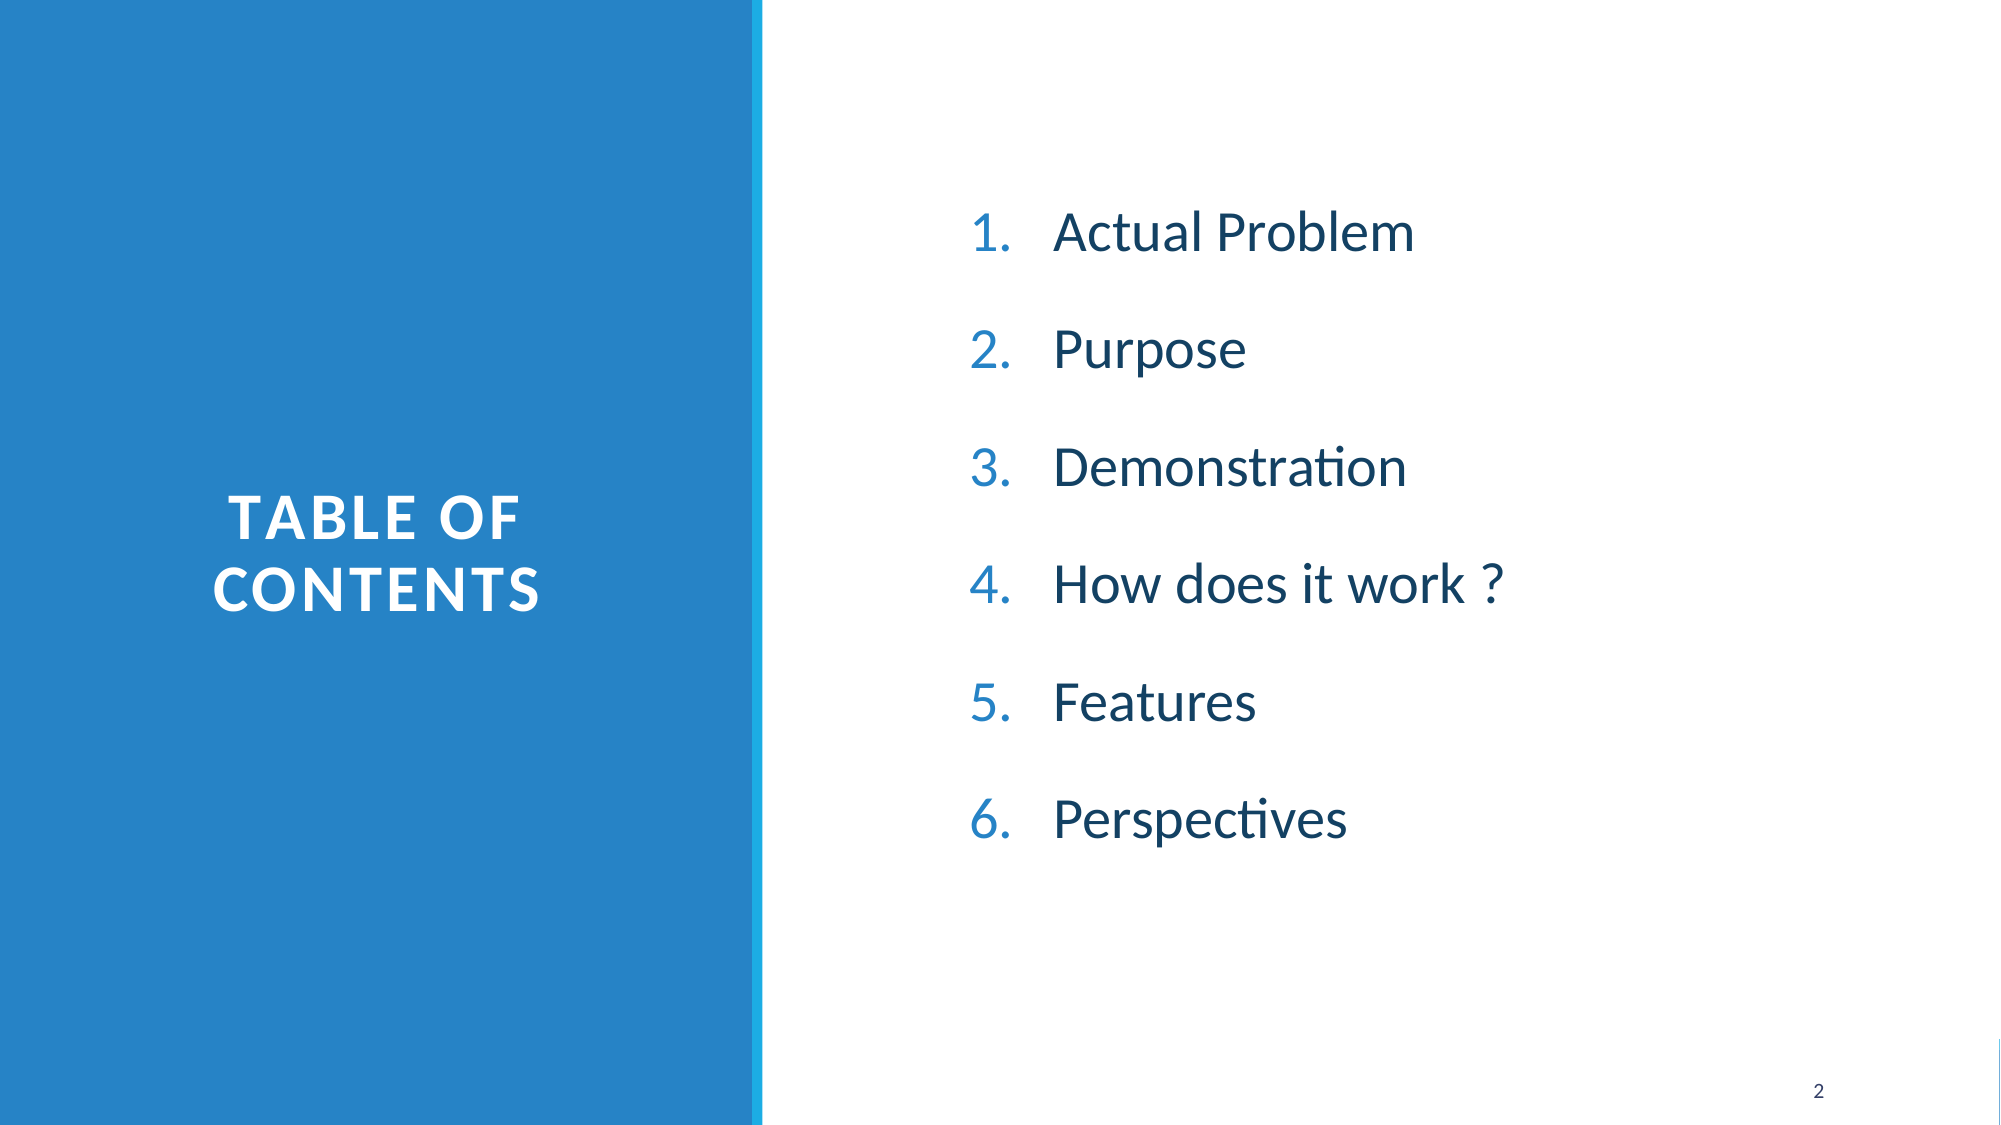

Actual Problem
Purpose
Demonstration
How does it work ?
Features
Perspectives

Table of Contents
2